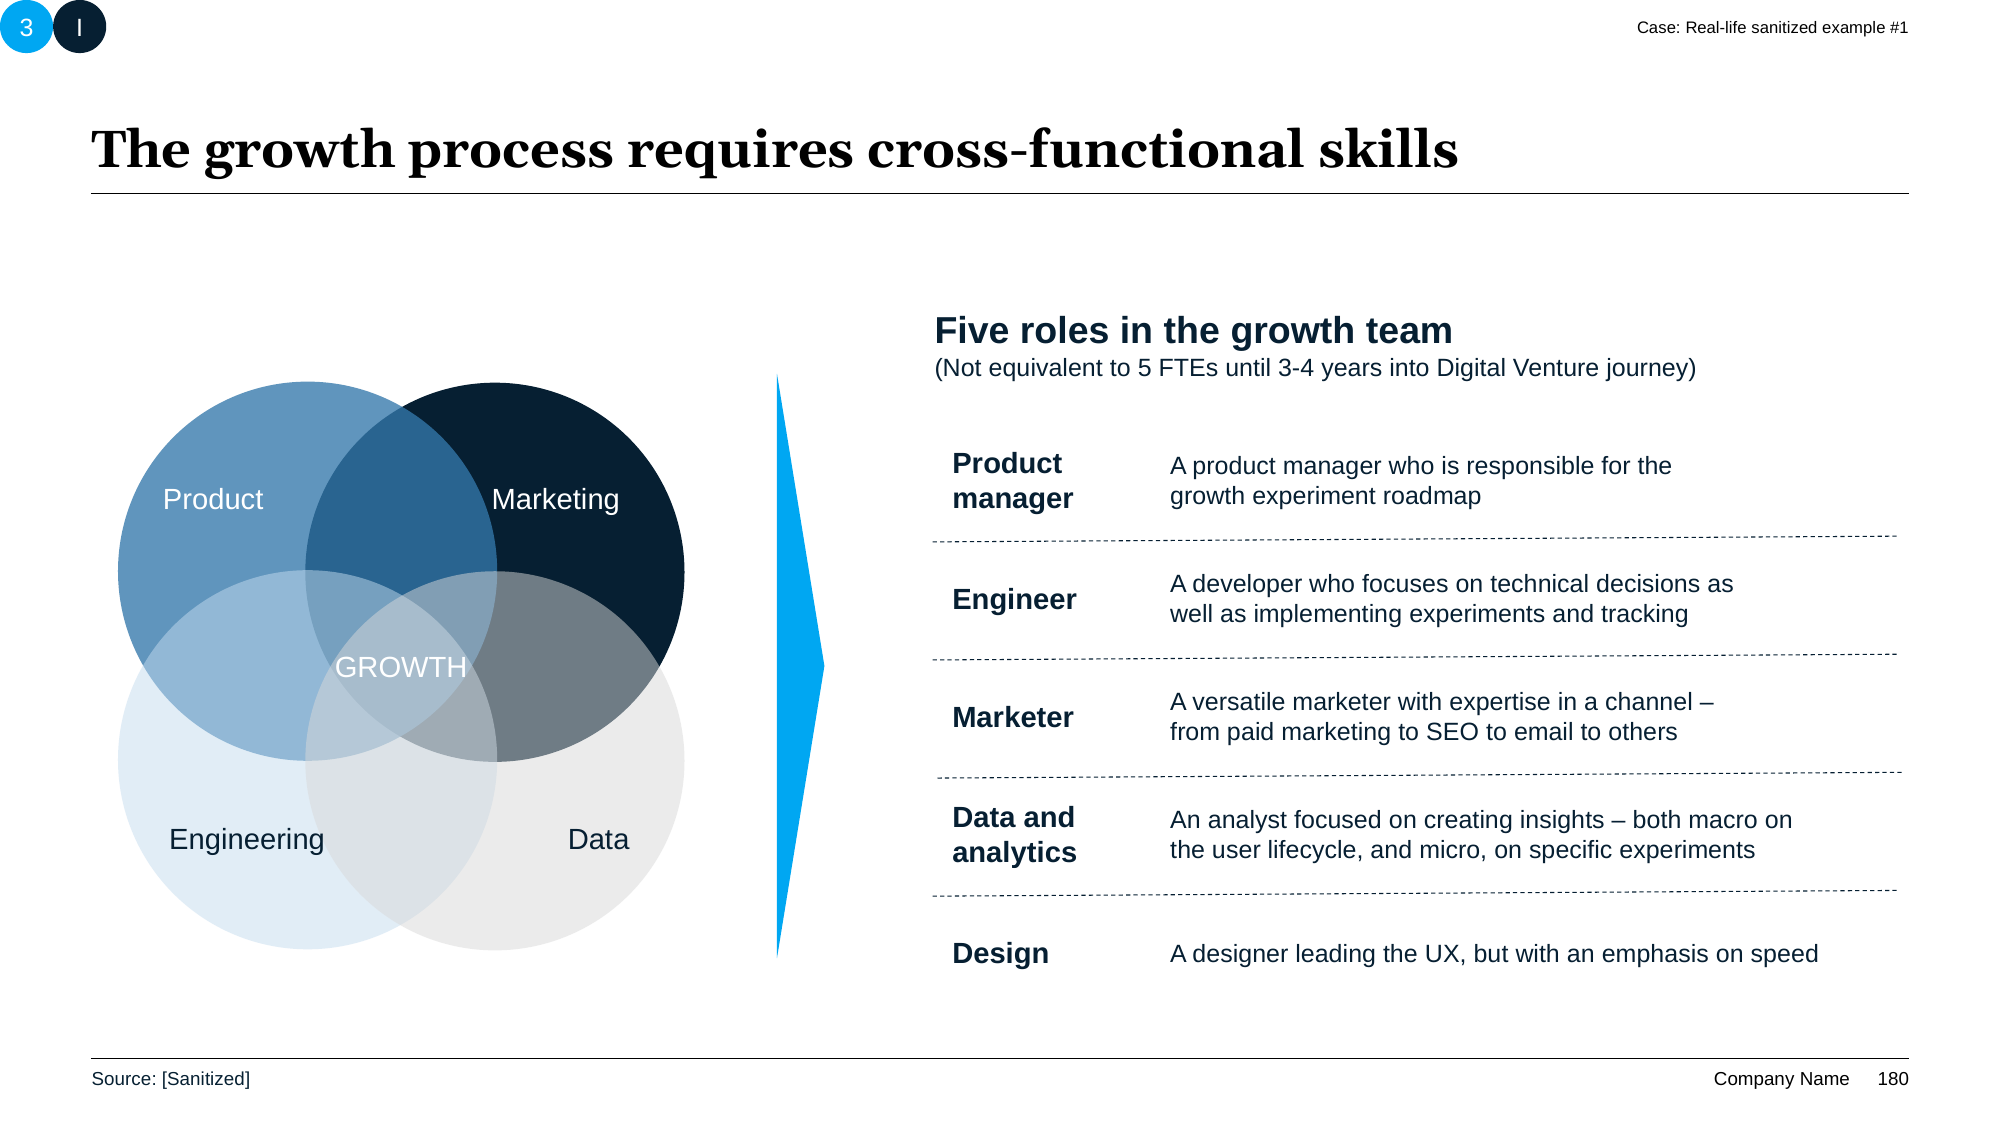

3
I
Case: Real-life sanitized example #1
# The growth process requires cross-functional skills
Five roles in the growth team
(Not equivalent to 5 FTEs until 3-4 years into Digital Venture journey)

Product
Marketing

GROWTH
Engineering
Data
Product
manager
A product manager who is responsible for the
growth experiment roadmap
A developer who focuses on technical decisions as
well as implementing experiments and tracking
Engineer

A versatile marketer with expertise in a channel –
from paid marketing to SEO to email to others
Marketer
Data and analytics
An analyst focused on creating insights – both macro on
the user lifecycle, and micro, on specific experiments
Design
A designer leading the UX, but with an emphasis on speed
Source: [Sanitized]